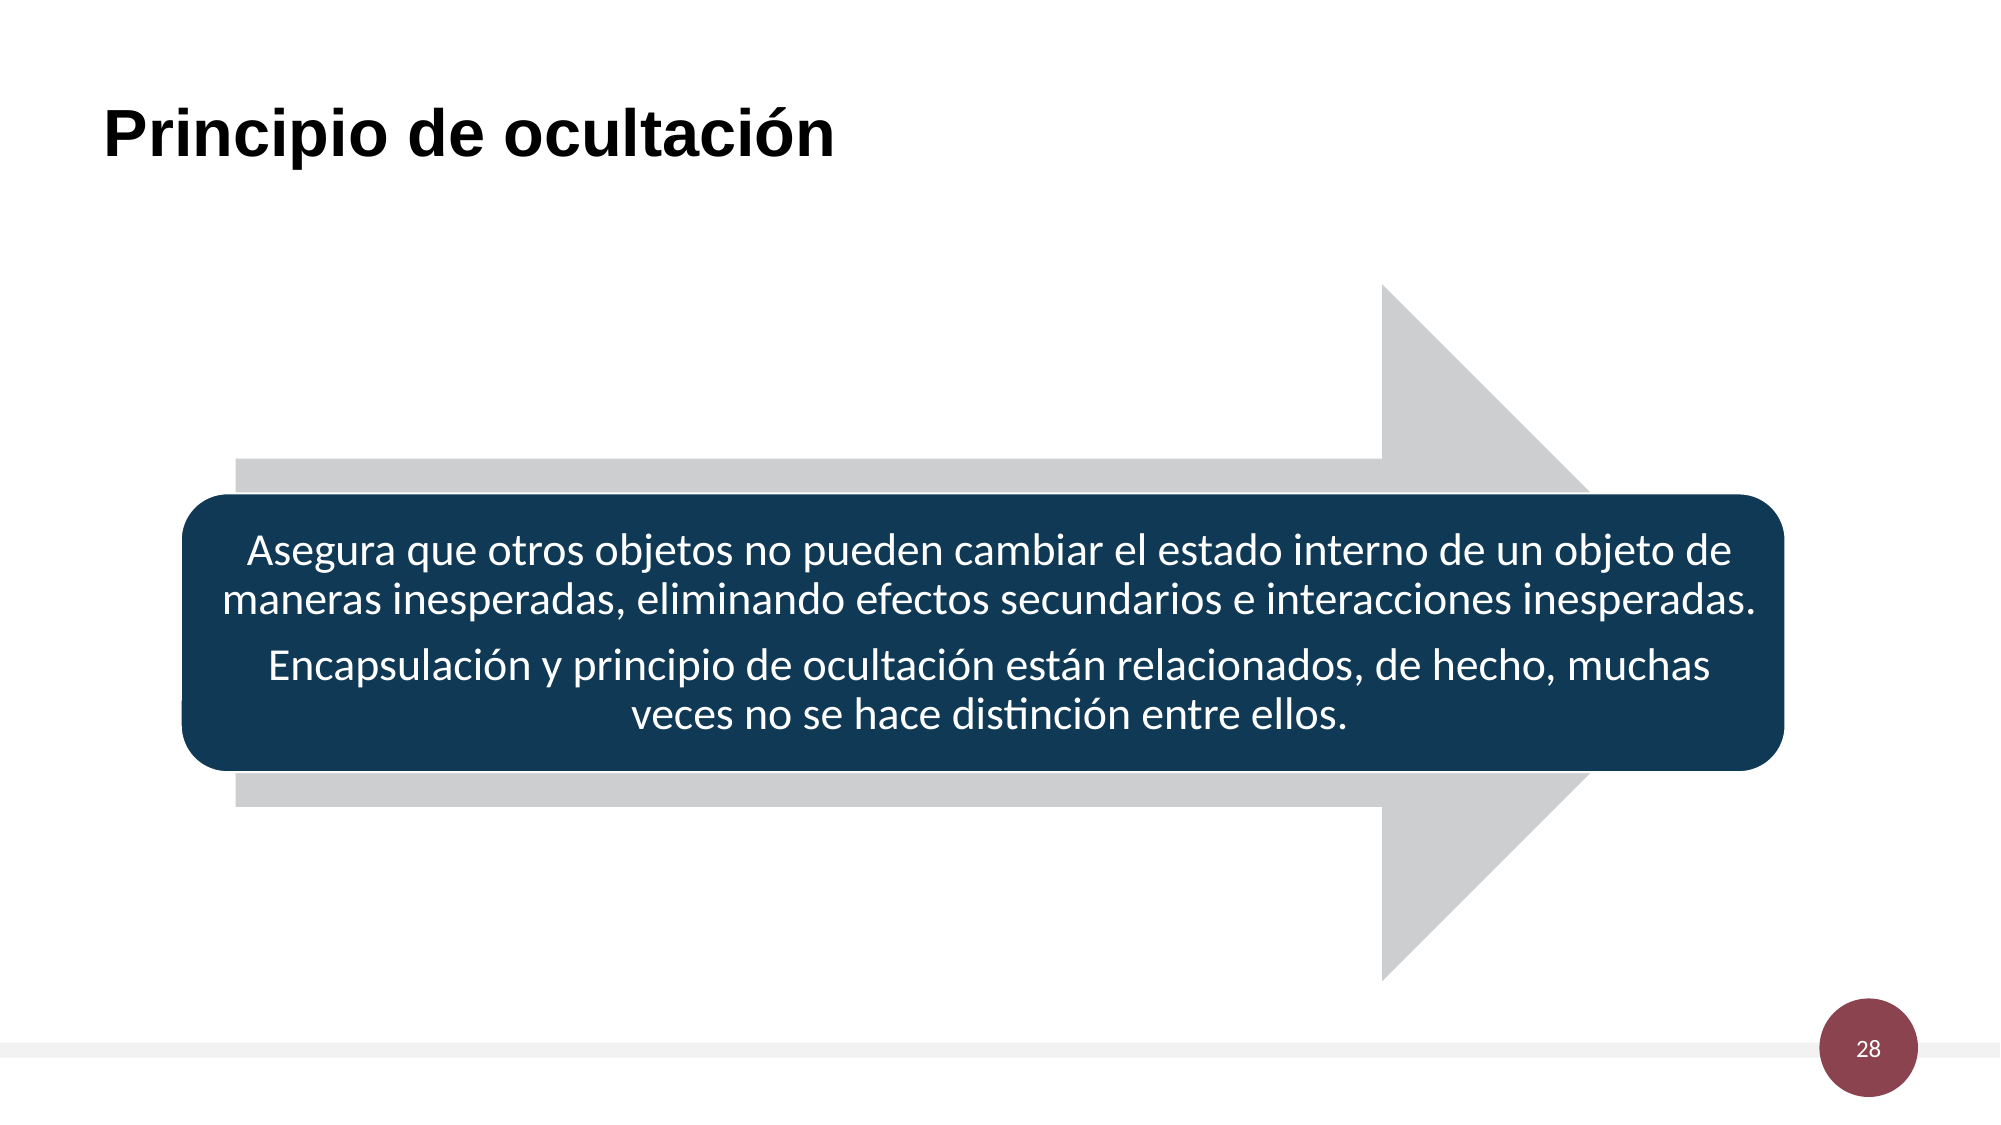

# Principio de ocultación
Asegura que otros objetos no pueden cambiar el estado interno de un objeto de maneras inesperadas, eliminando efectos secundarios e interacciones inesperadas.
Encapsulación y principio de ocultación están relacionados, de hecho, muchas veces no se hace distinción entre ellos.